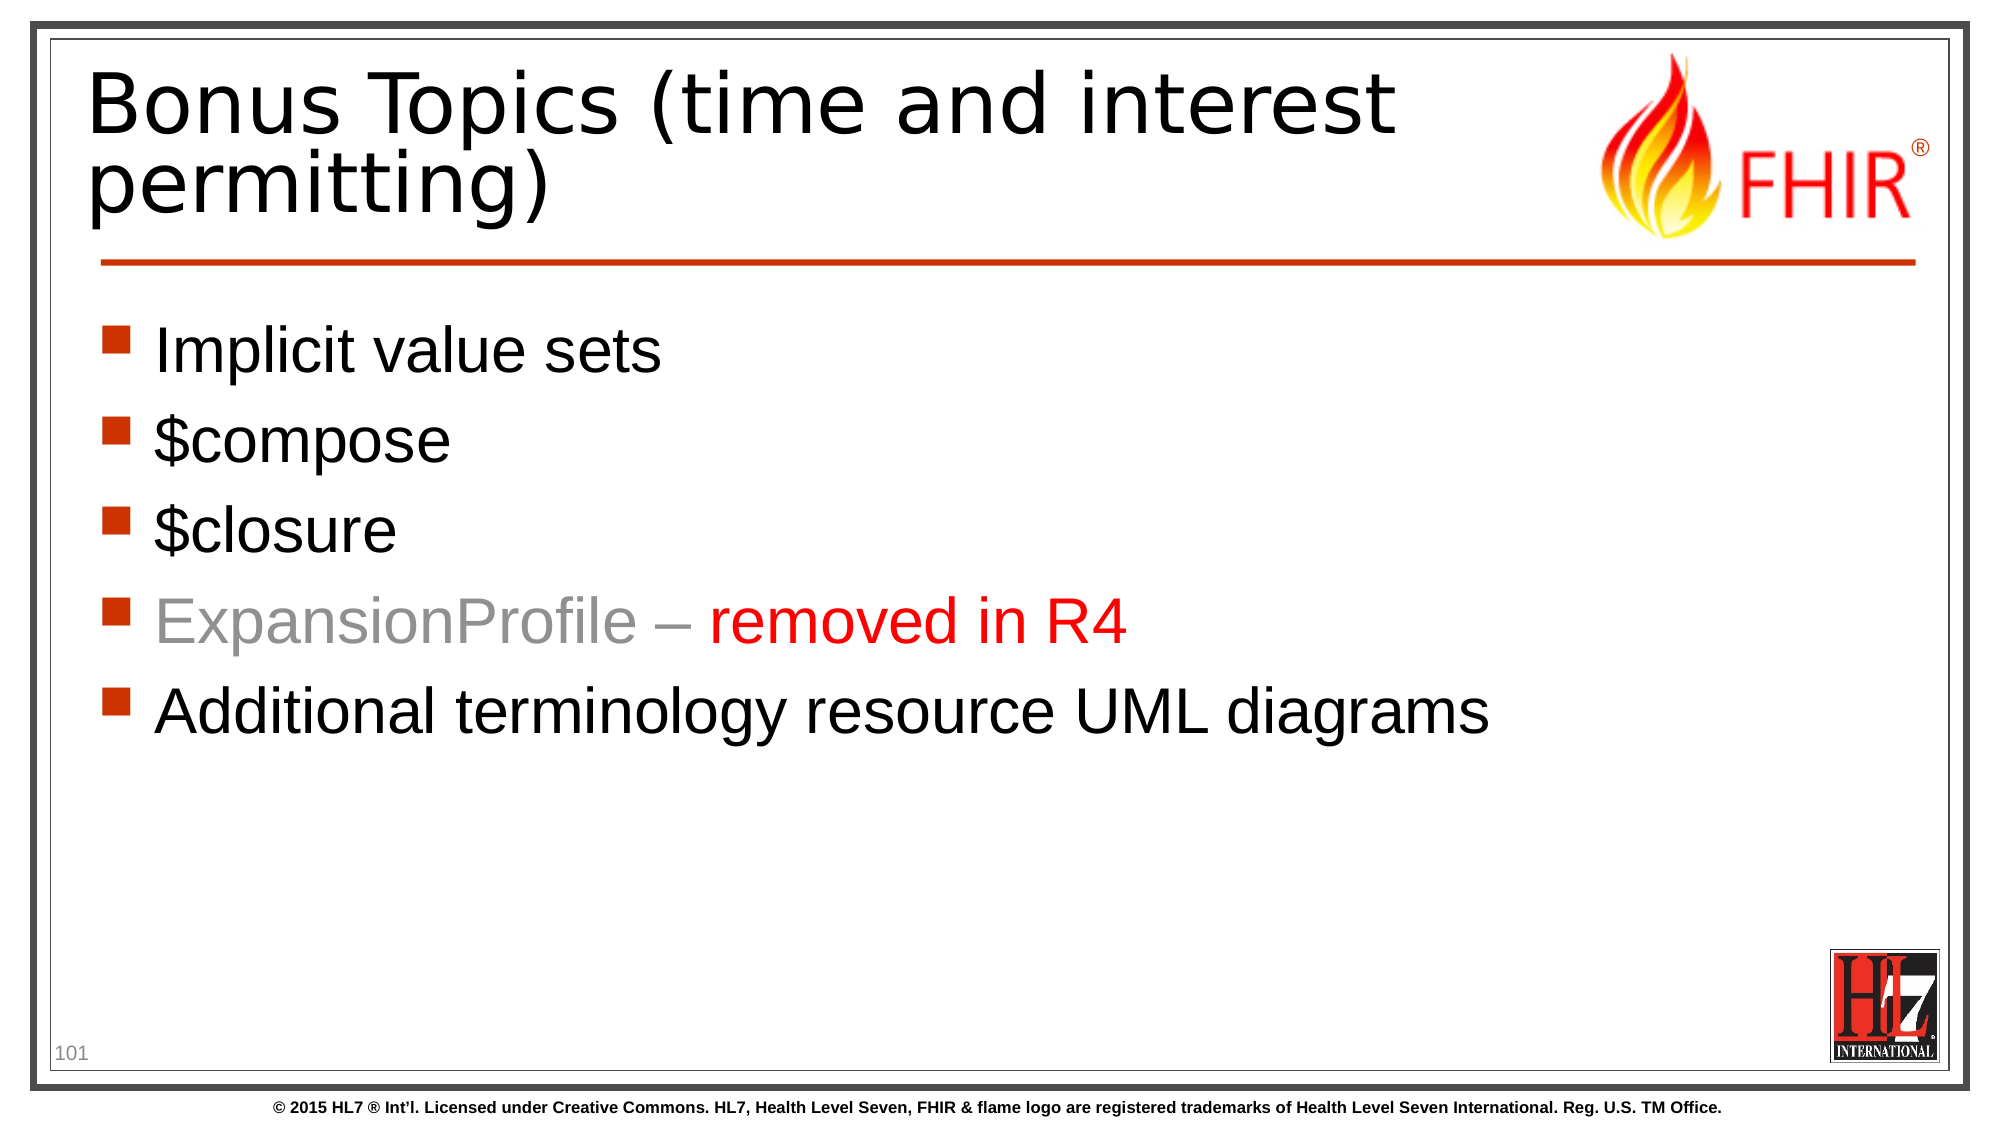

# Bonus Topics (time and interest permitting)
Implicit value sets
$compose
$closure
ExpansionProfile – removed in R4
Additional terminology resource UML diagrams
101